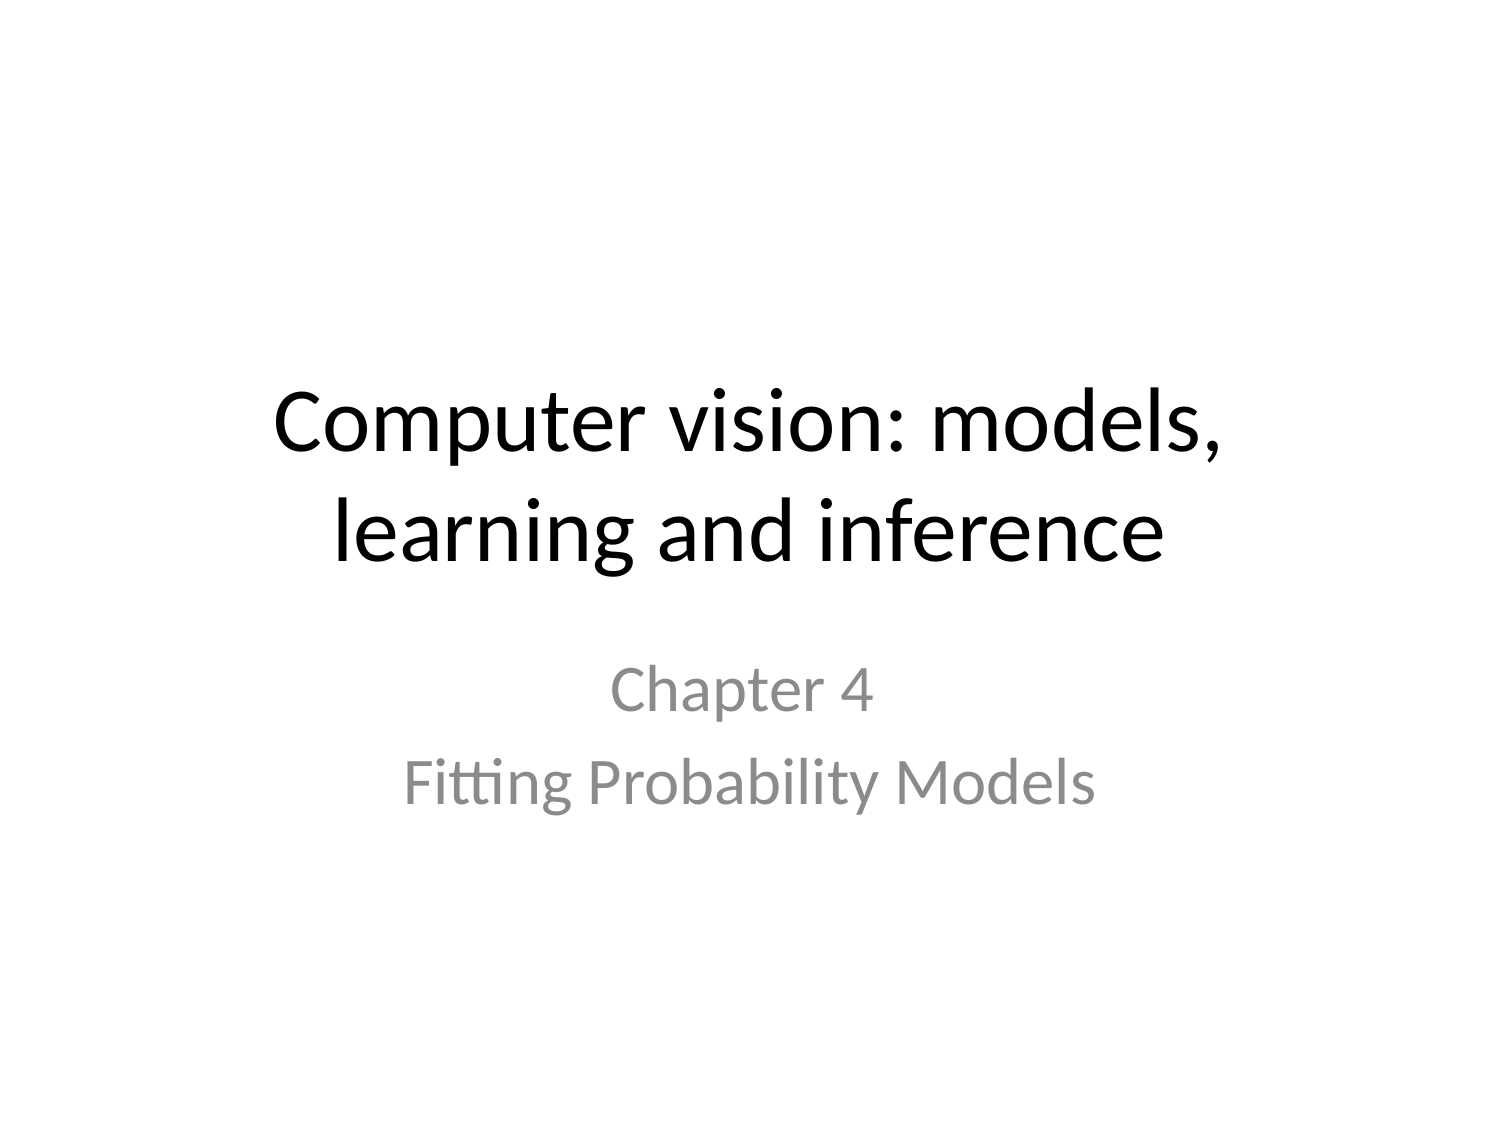

# Computer vision: models, learning and inference
Chapter 4
Fitting Probability Models